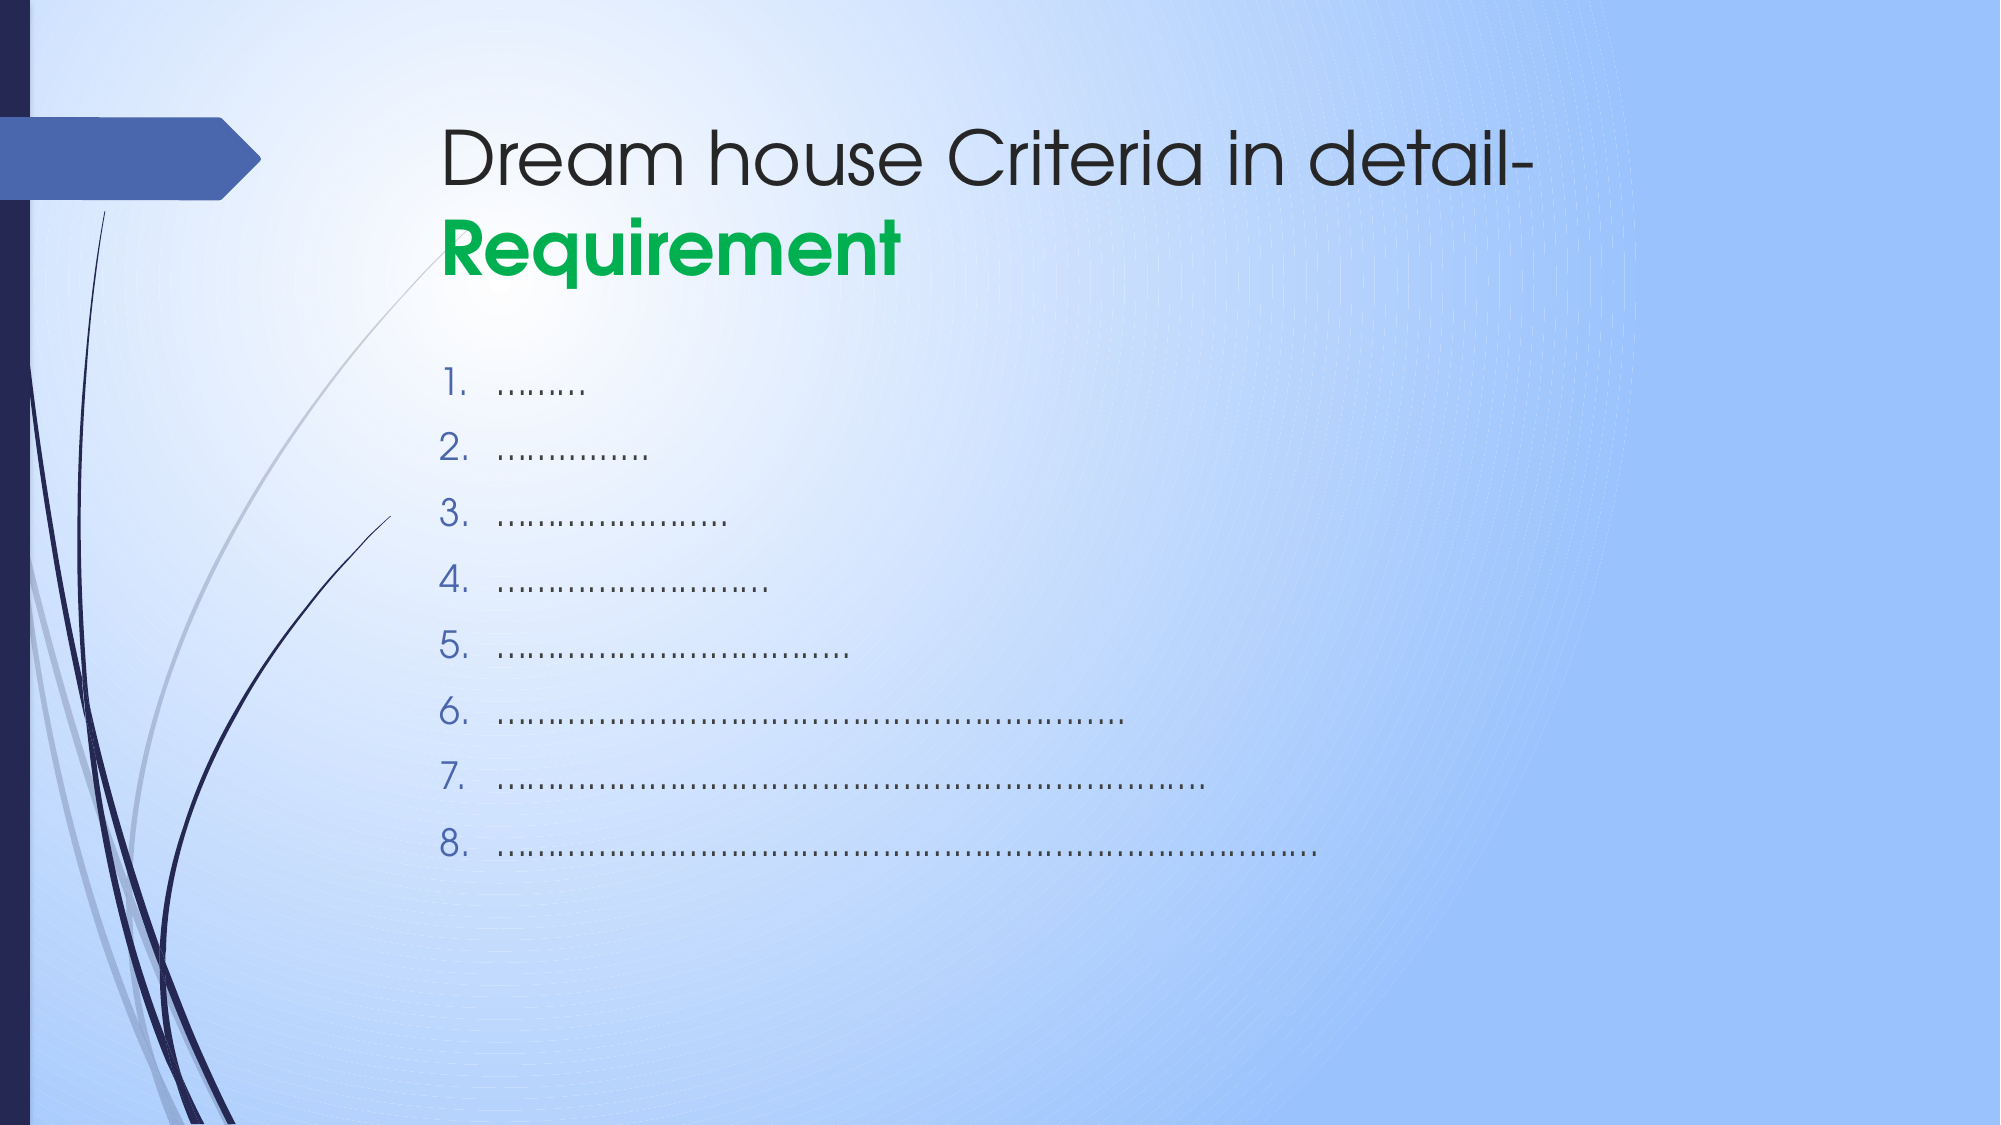

# Dream house Criteria in detail- Requirement
………
…….........
…………………..
………………………
……………………………..
……………………………………………………..
…………………………………………………………….
………………………………………………………………………